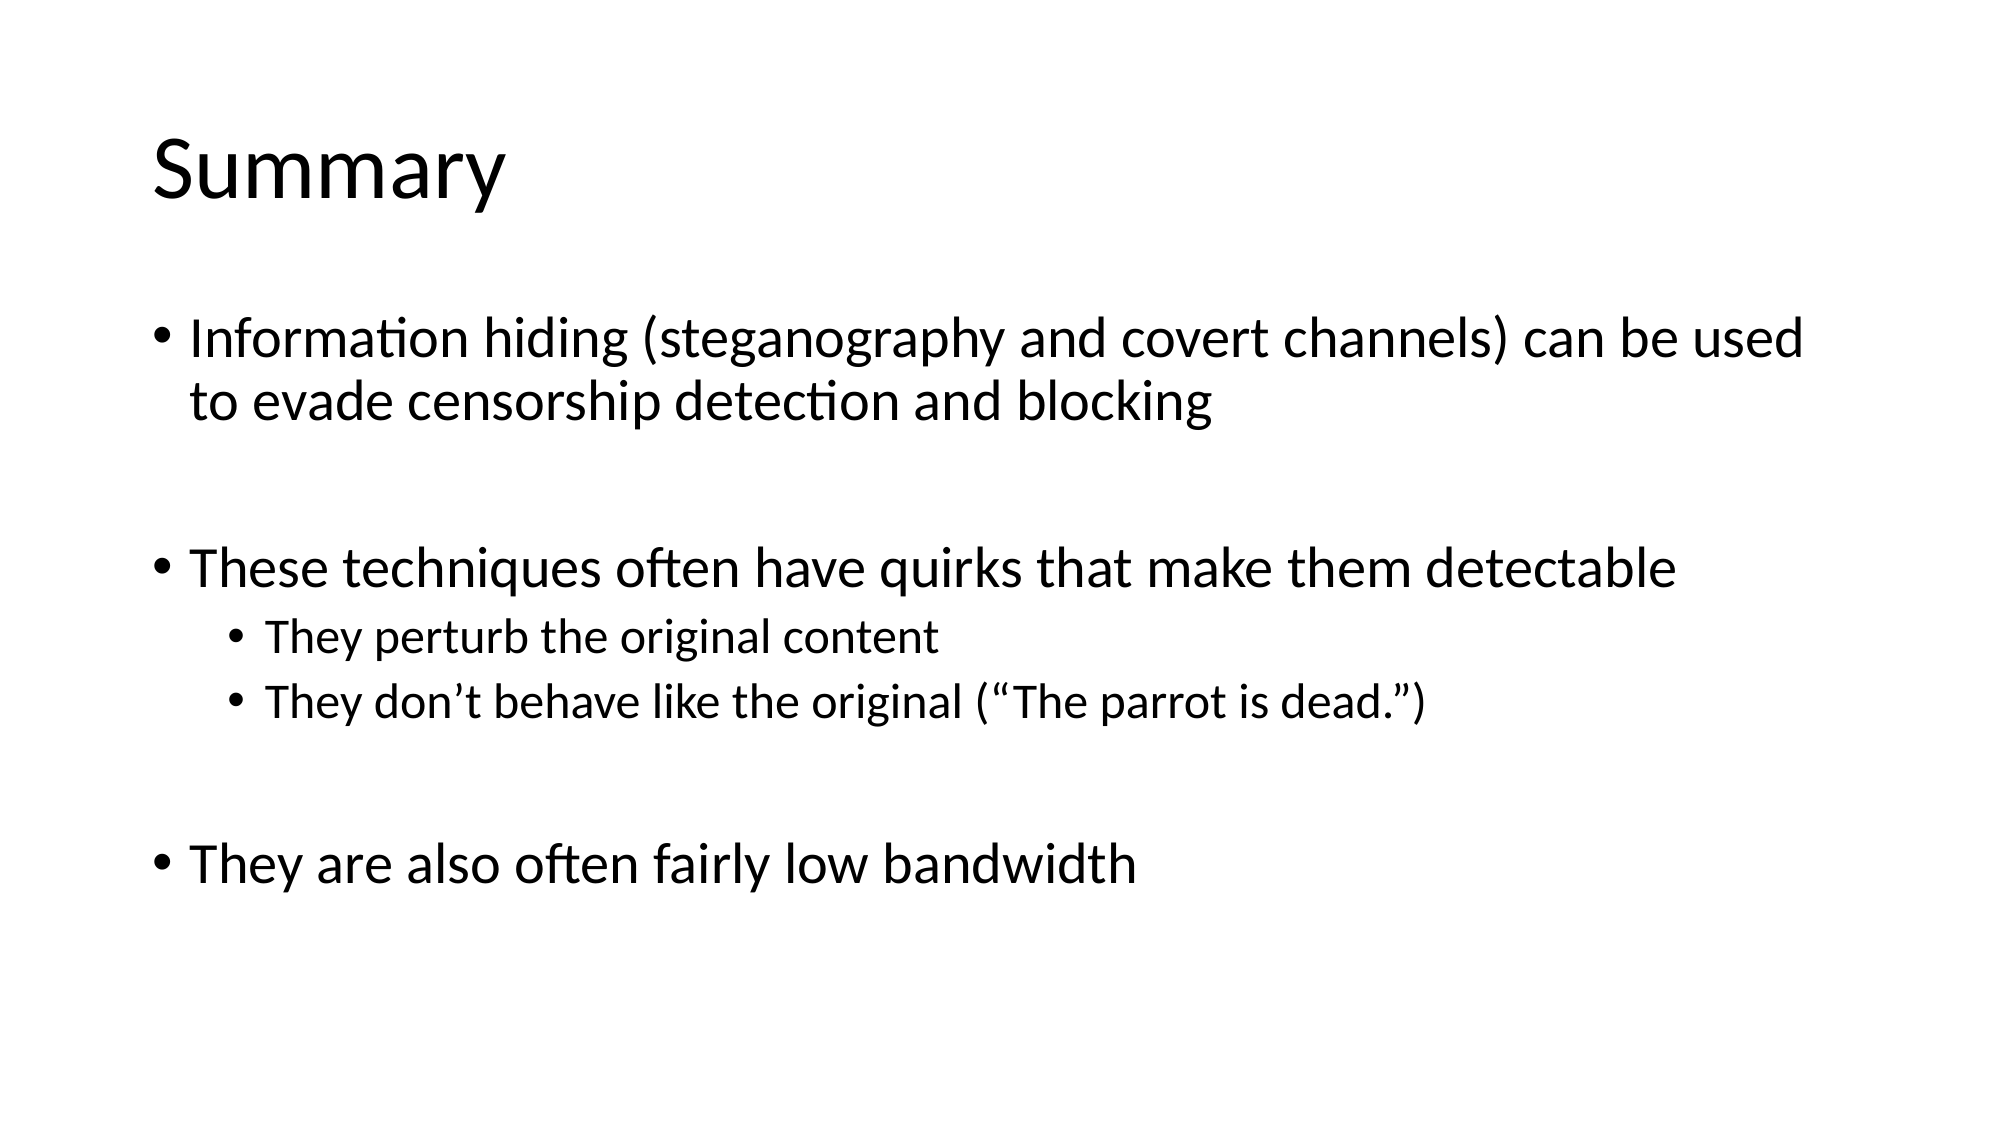

# Summary
Information hiding (steganography and covert channels) can be used to evade censorship detection and blocking

These techniques often have quirks that make them detectable
They perturb the original content
They don’t behave like the original (“The parrot is dead.”)

They are also often fairly low bandwidth